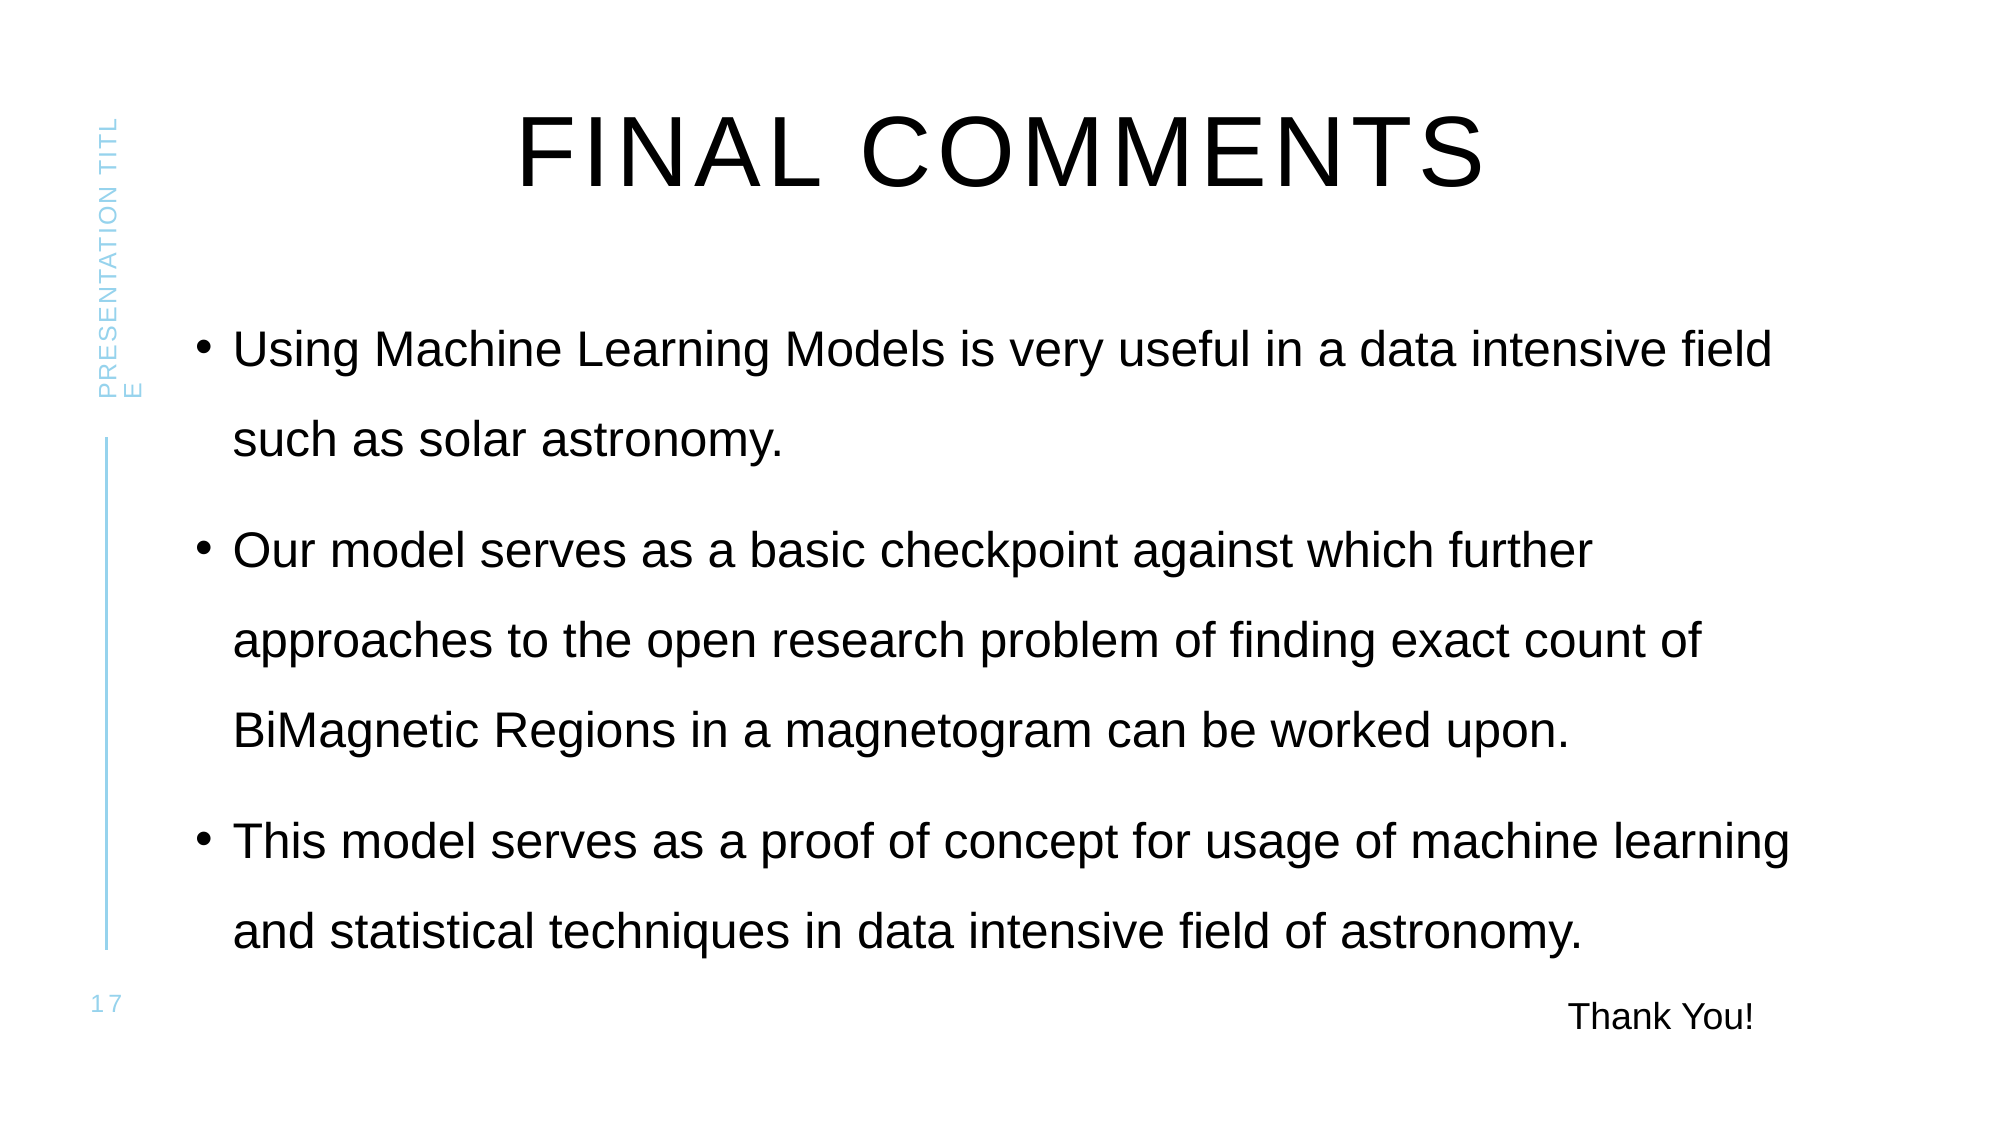

# Final comments
presentation title
Using Machine Learning Models is very useful in a data intensive field such as solar astronomy.
Our model serves as a basic checkpoint against which further approaches to the open research problem of finding exact count of BiMagnetic Regions in a magnetogram can be worked upon.
This model serves as a proof of concept for usage of machine learning and statistical techniques in data intensive field of astronomy.
Thank You!
17